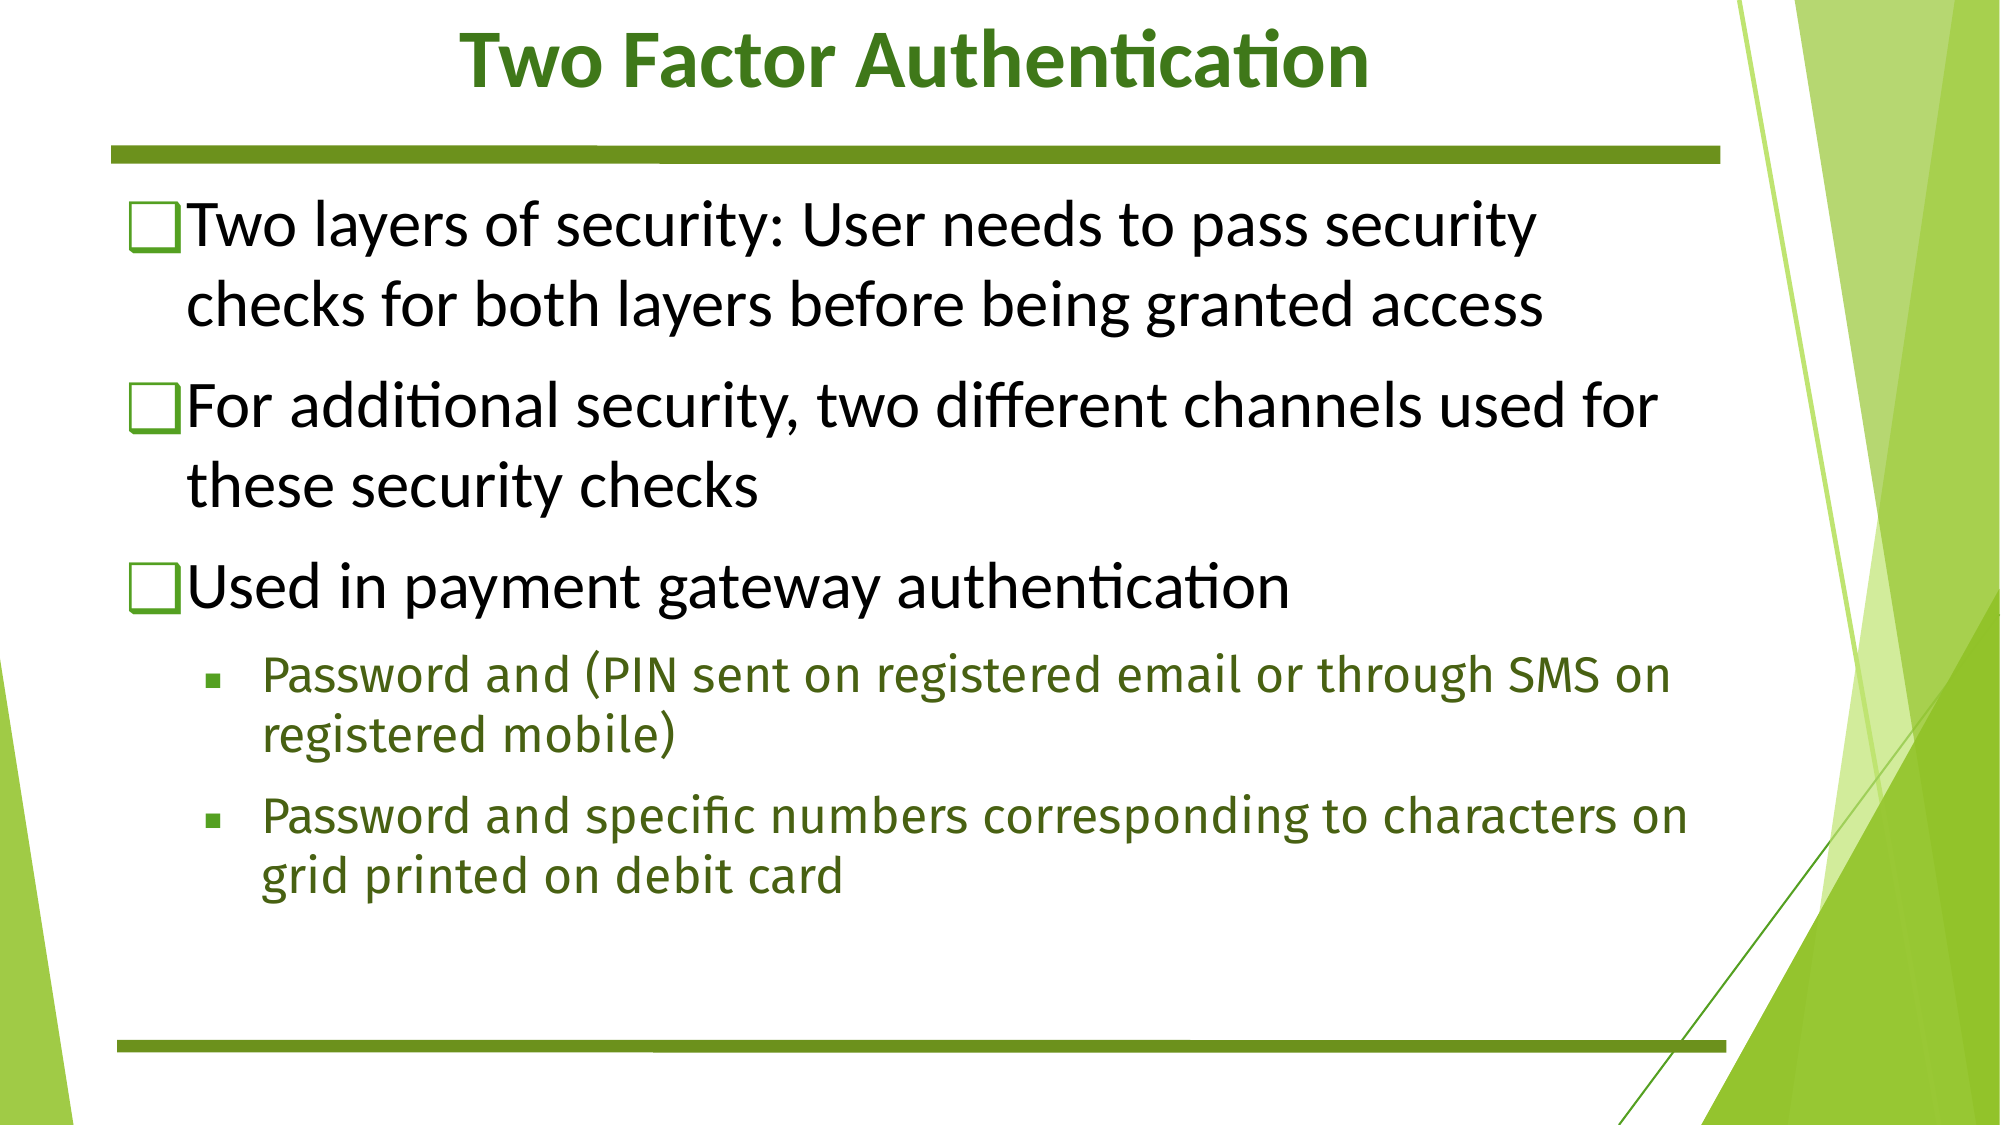

# Two Factor Authentication
Two layers of security: User needs to pass security checks for both layers before being granted access
For additional security, two different channels used for these security checks
Used in payment gateway authentication
Password and (PIN sent on registered email or through SMS on registered mobile)
Password and specific numbers corresponding to characters on  grid printed on debit card